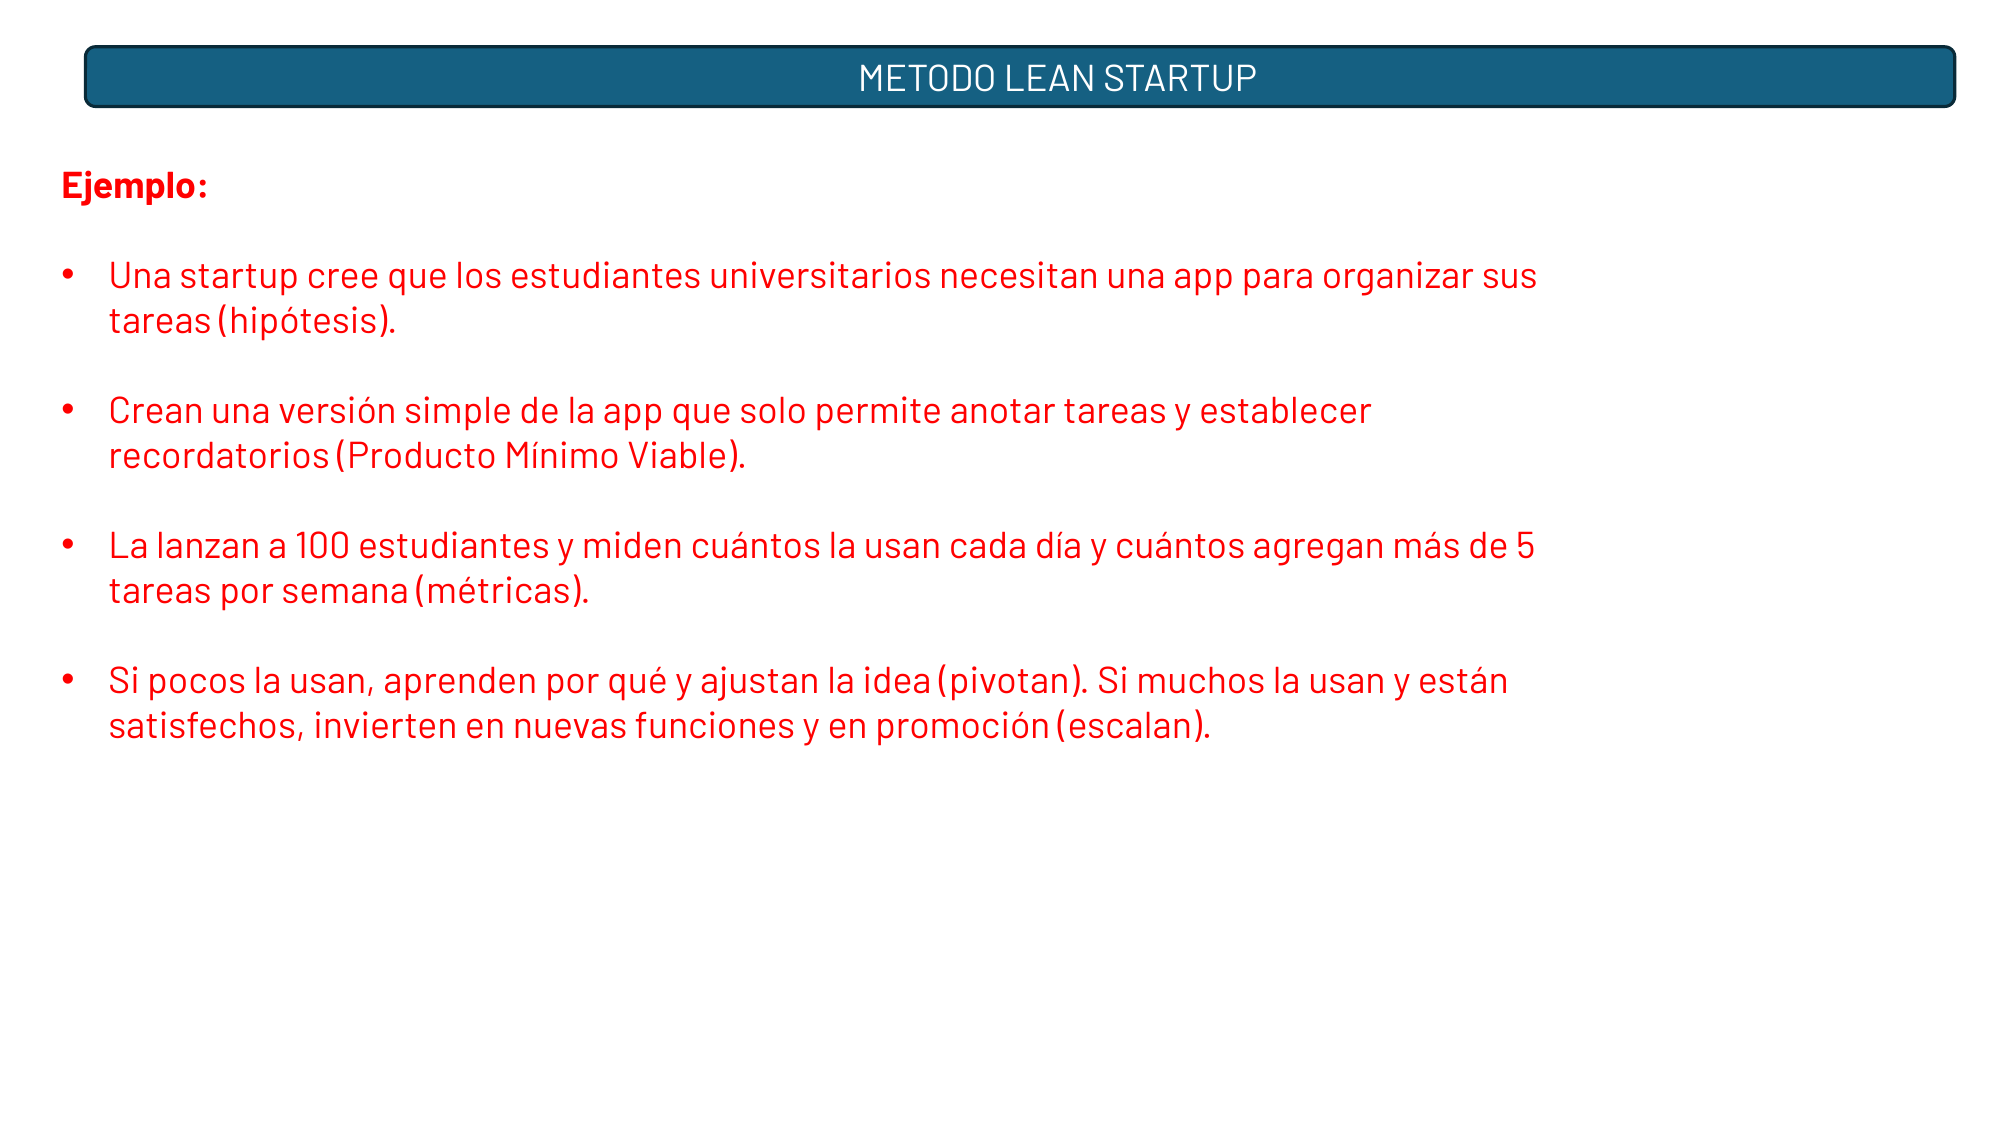

Aunque requiere pocos recursos, su diseño y confiabilidad deben cumplir con los estándares de calidad de la industria.

METODO LEAN STARTUP
Ejemplo:
Una startup cree que los estudiantes universitarios necesitan una app para organizar sus tareas (hipótesis).

Crean una versión simple de la app que solo permite anotar tareas y establecer recordatorios (Producto Mínimo Viable).

La lanzan a 100 estudiantes y miden cuántos la usan cada día y cuántos agregan más de 5 tareas por semana (métricas).

Si pocos la usan, aprenden por qué y ajustan la idea (pivotan). Si muchos la usan y están satisfechos, invierten en nuevas funciones y en promoción (escalan).